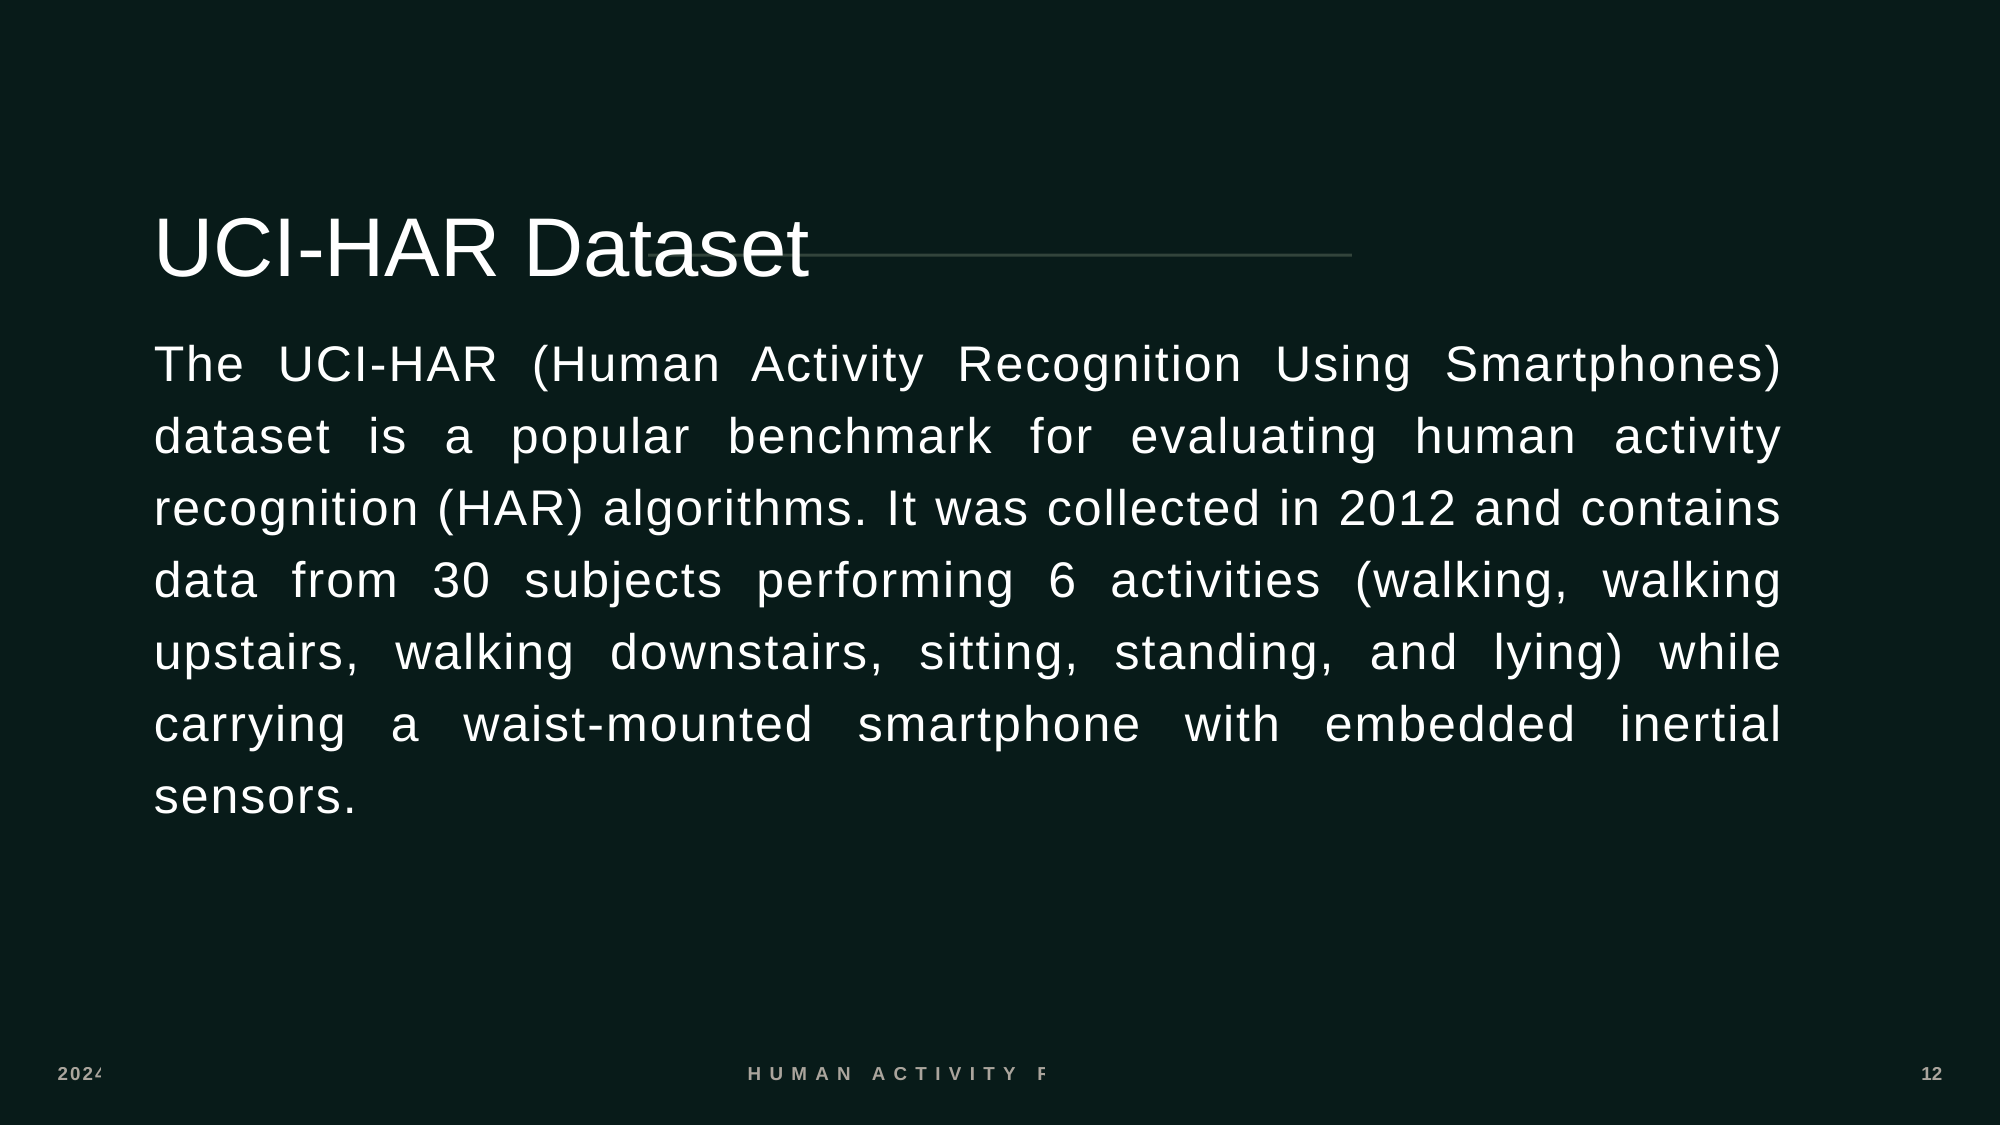

# UCI-HAR Dataset
The UCI-HAR (Human Activity Recognition Using Smartphones) dataset is a popular benchmark for evaluating human activity recognition (HAR) algorithms. It was collected in 2012 and contains data from 30 subjects performing 6 activities (walking, walking upstairs, walking downstairs, sitting, standing, and lying) while carrying a waist-mounted smartphone with embedded inertial sensors.

2024
Human Activity Recognition
12